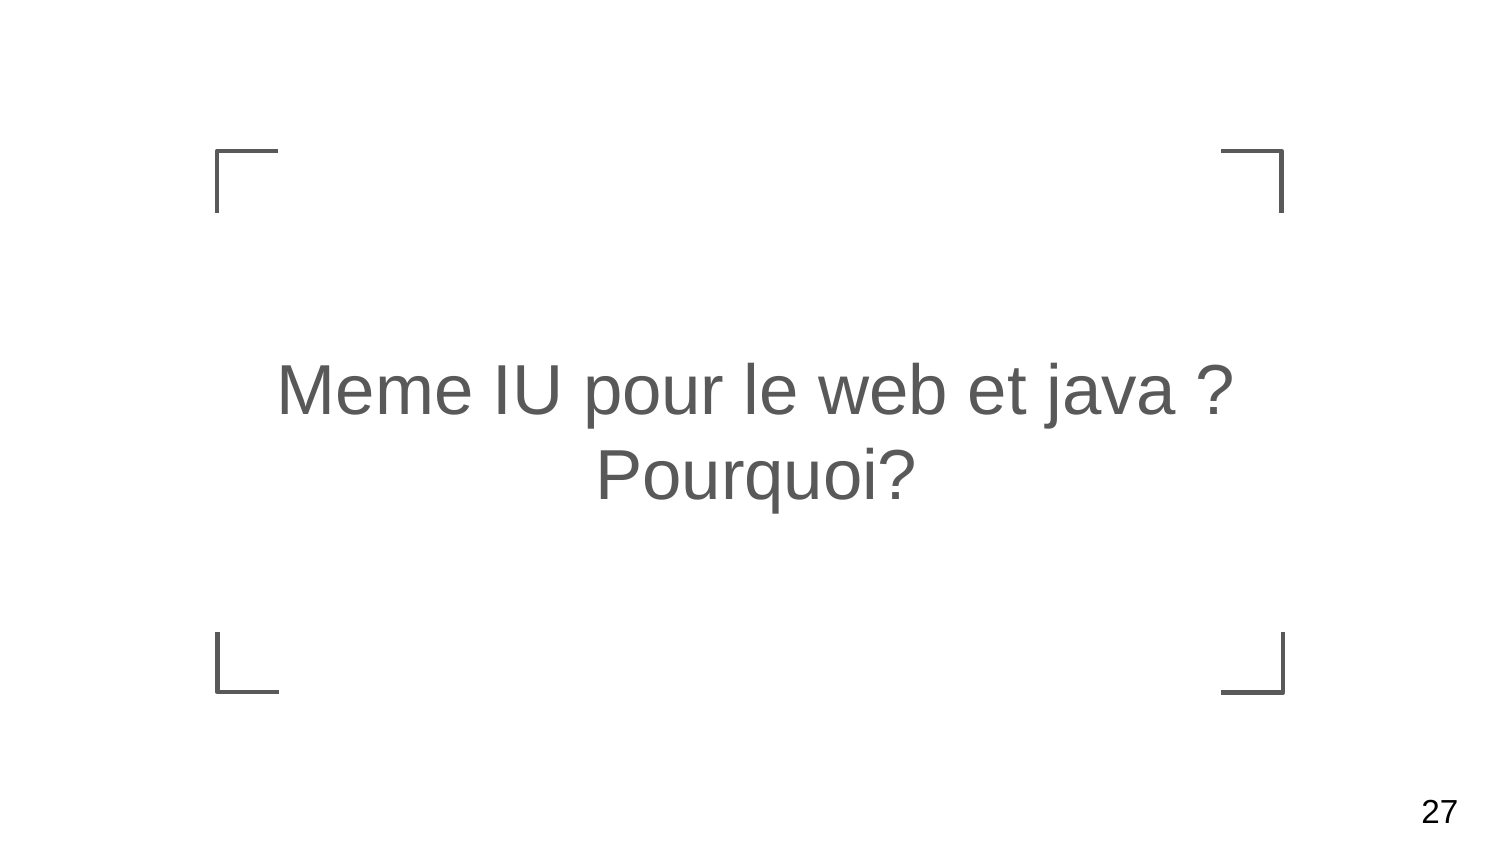

Meme IU pour le web et java ?
Pourquoi?
27